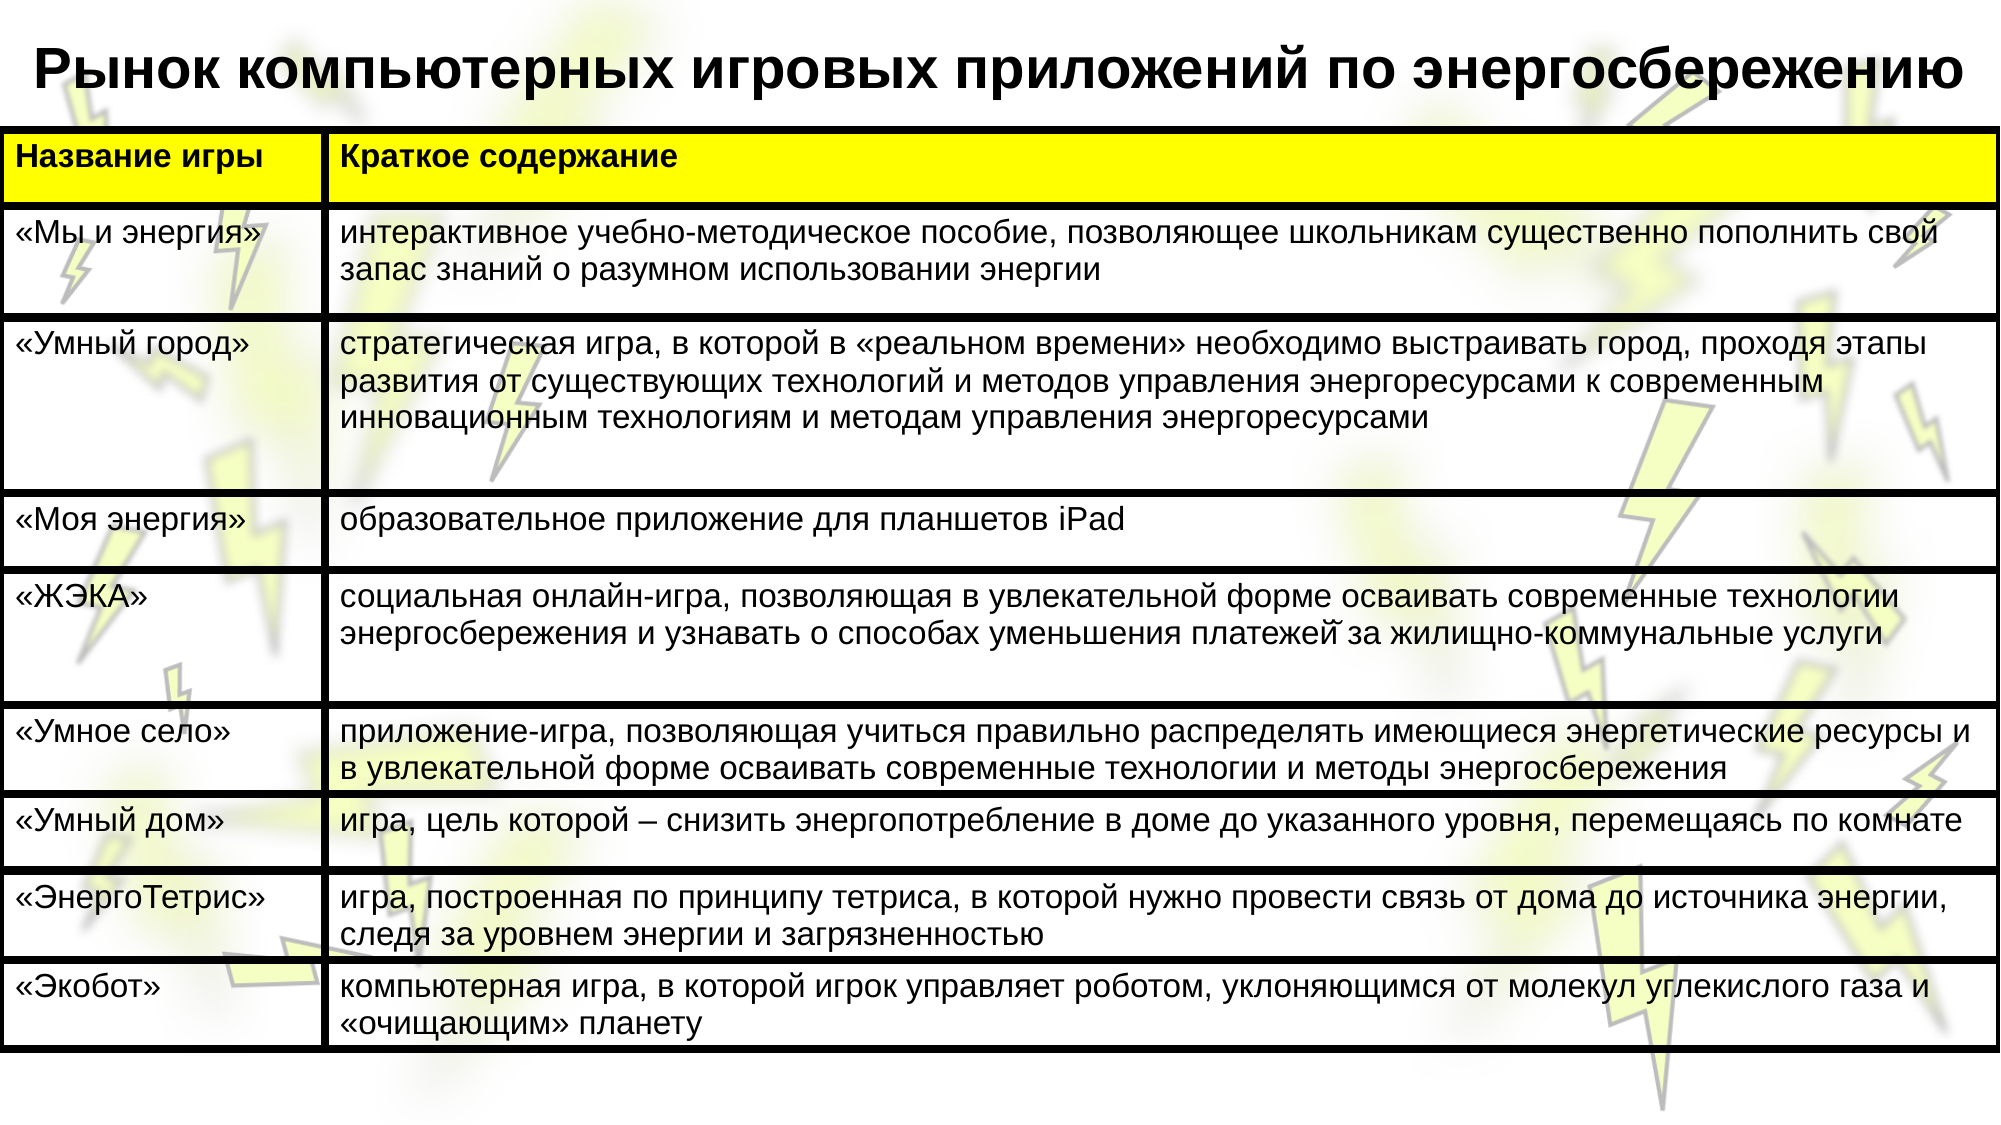

# Рынок компьютерных игровых приложений по энергосбережению
| Название игры | Краткое содержание |
| --- | --- |
| «Мы и энергия» | интерактивное учебно-методическое пособие, позволяющее школьникам существенно пополнить свой запас знаний о разумном использовании энергии |
| «Умный город» | стратегическая игра, в которой в «реальном времени» необходимо выстраивать город, проходя этапы развития от существующих технологий и методов управления энергоресурсами к современным инновационным технологиям и методам управления энергоресурсами |
| «Моя энергия» | образовательное приложение для планшетов iPad |
| «ЖЭКА» | социальная онлайн-игра, позволяющая в увлекательной форме осваивать современные технологии энергосбережения и узнавать о способах уменьшения платежей̆ за жилищно-коммунальные услуги |
| «Умное село» | приложение-игра, позволяющая учиться правильно распределять имеющиеся энергетические ресурсы и в увлекательной форме осваивать современные технологии и методы энергосбережения |
| «Умный дом» | игра, цель которой – снизить энергопотребление в доме до указанного уровня, перемещаясь по комнате |
| «ЭнергоТетрис» | игра, построенная по принципу тетриса, в которой нужно провести связь от дома до источника энергии, следя за уровнем энергии и загрязненностью |
| «Экобот» | компьютерная игра, в которой игрок управляет роботом, уклоняющимся от молекул углекислого газа и «очищающим» планету |